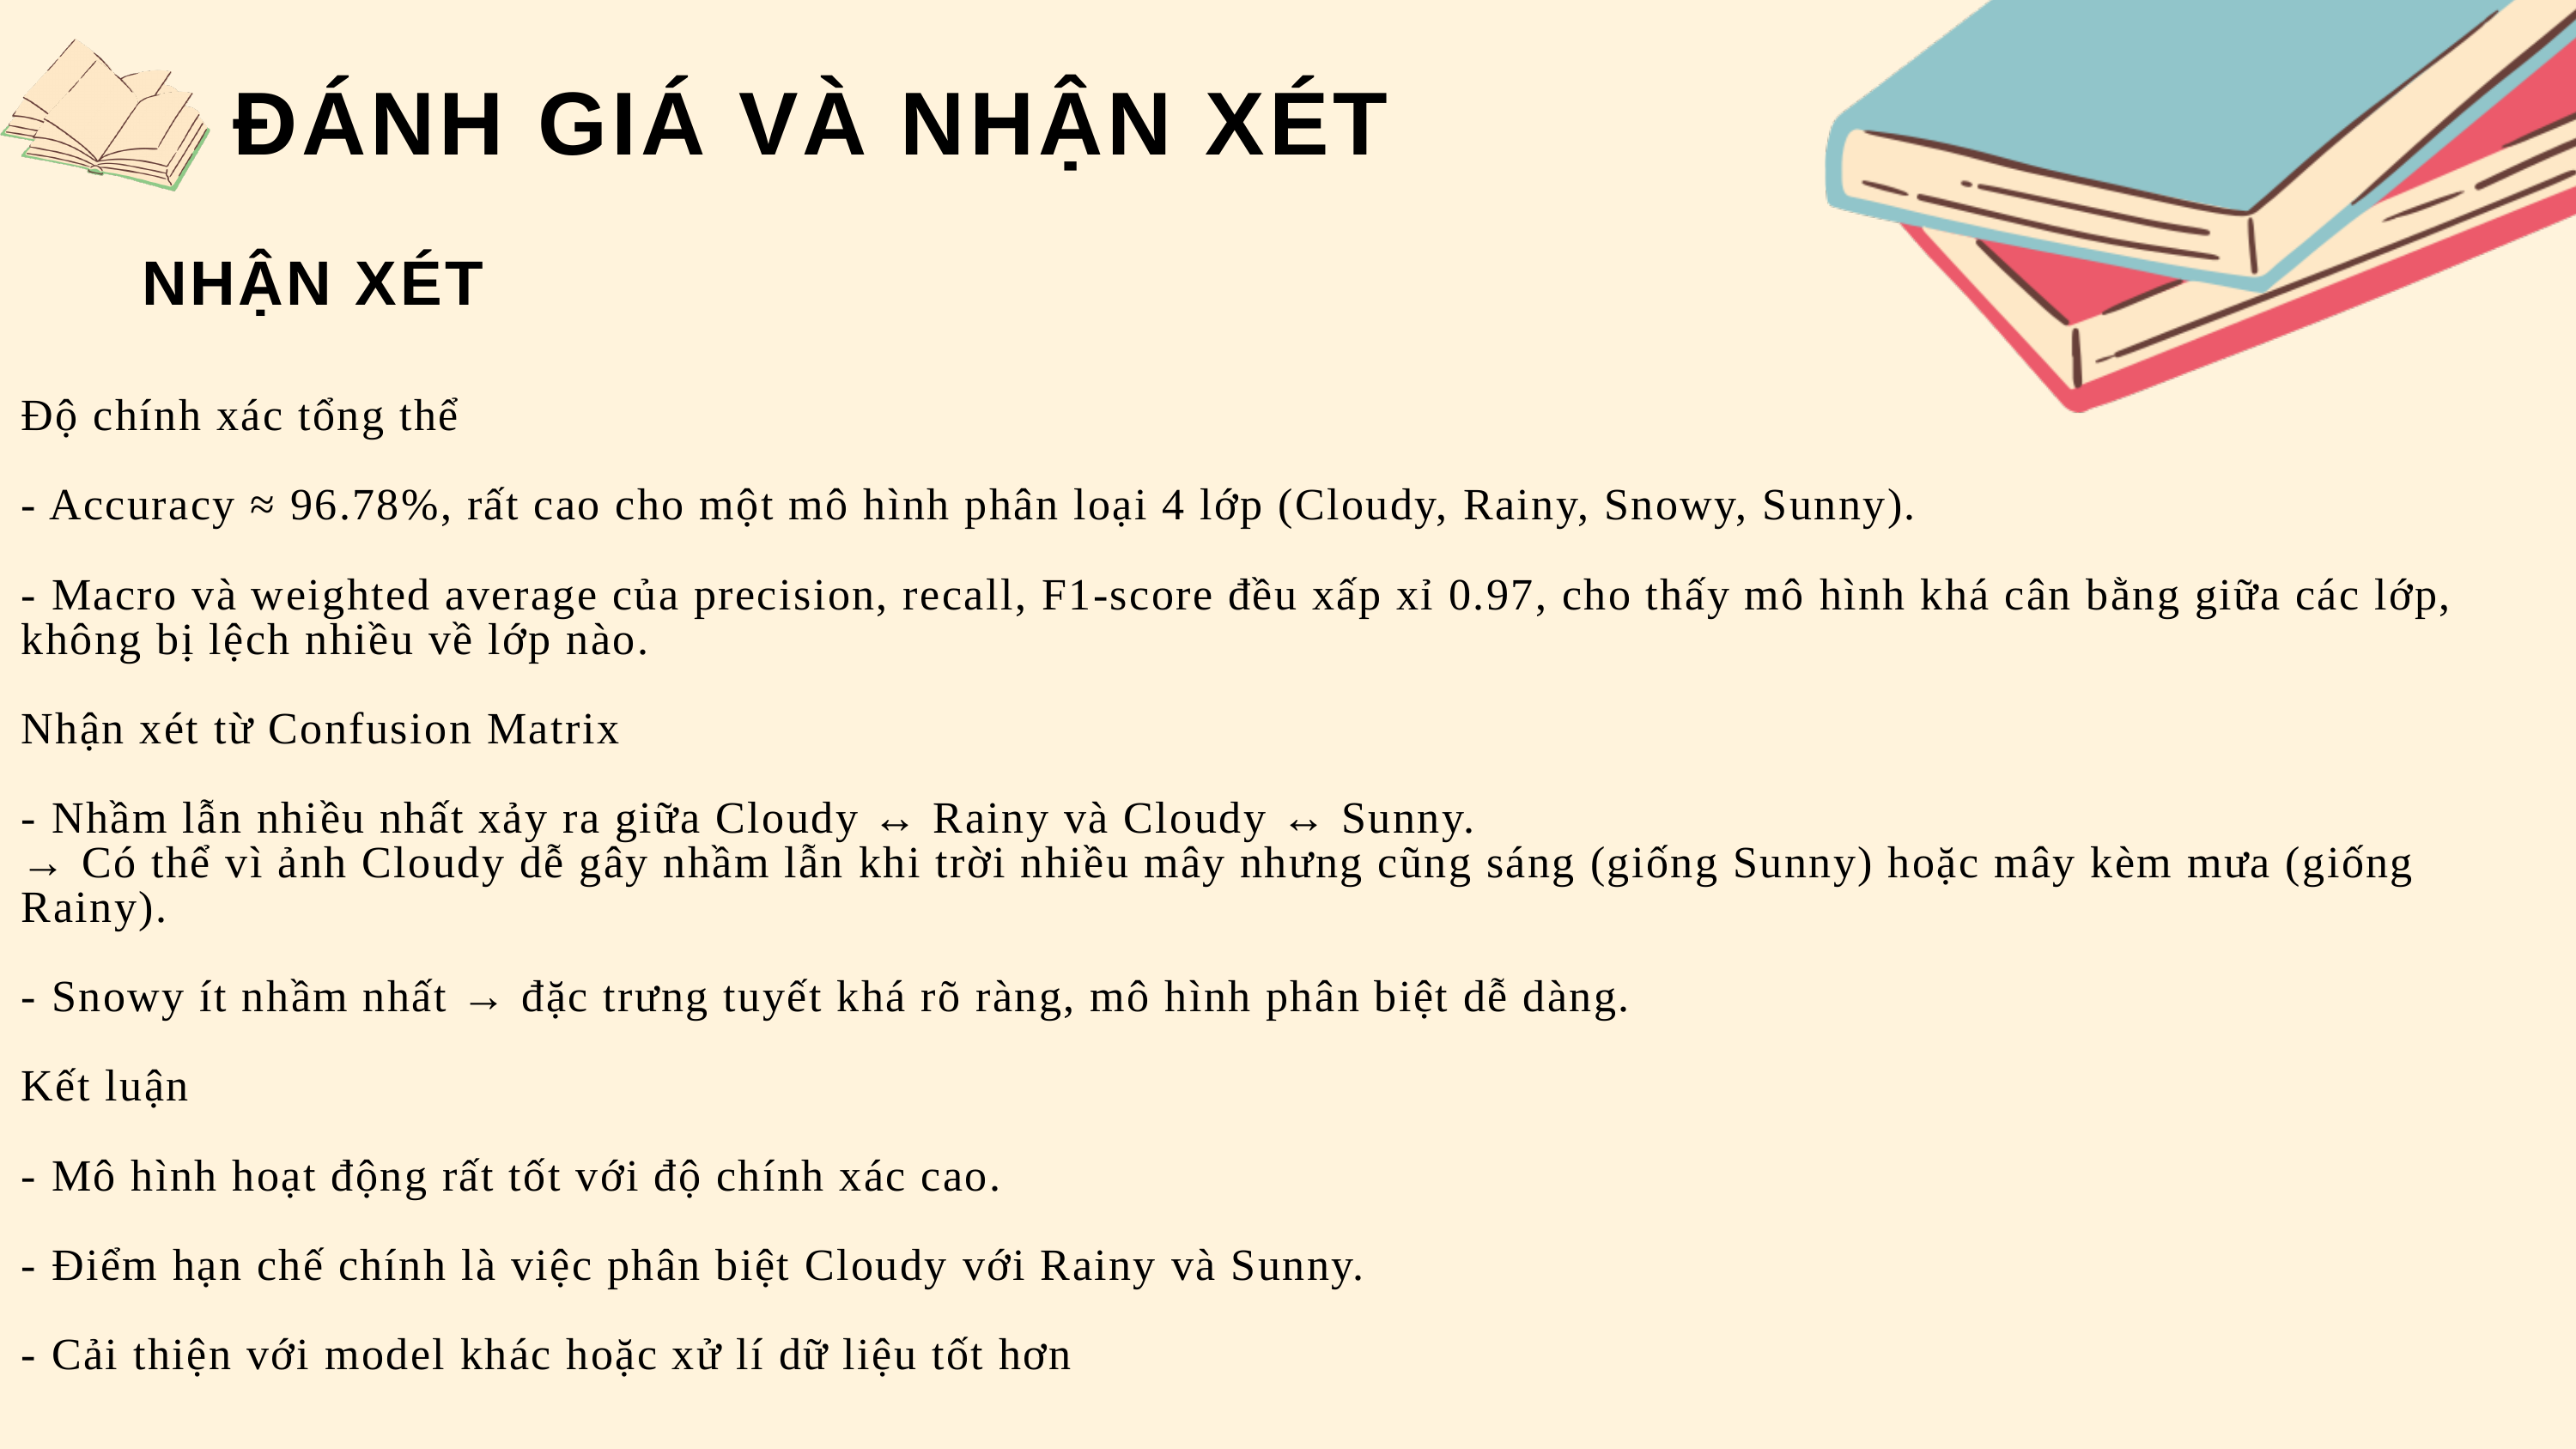

ĐÁNH GIÁ VÀ NHẬN XÉT
NHẬN XÉT
Độ chính xác tổng thể

- Accuracy ≈ 96.78%, rất cao cho một mô hình phân loại 4 lớp (Cloudy, Rainy, Snowy, Sunny).

- Macro và weighted average của precision, recall, F1-score đều xấp xỉ 0.97, cho thấy mô hình khá cân bằng giữa các lớp, không bị lệch nhiều về lớp nào.

Nhận xét từ Confusion Matrix

- Nhầm lẫn nhiều nhất xảy ra giữa Cloudy ↔ Rainy và Cloudy ↔ Sunny.
→ Có thể vì ảnh Cloudy dễ gây nhầm lẫn khi trời nhiều mây nhưng cũng sáng (giống Sunny) hoặc mây kèm mưa (giống Rainy).

- Snowy ít nhầm nhất → đặc trưng tuyết khá rõ ràng, mô hình phân biệt dễ dàng.

Kết luận

- Mô hình hoạt động rất tốt với độ chính xác cao.

- Điểm hạn chế chính là việc phân biệt Cloudy với Rainy và Sunny.

- Cải thiện với model khác hoặc xử lí dữ liệu tốt hơn